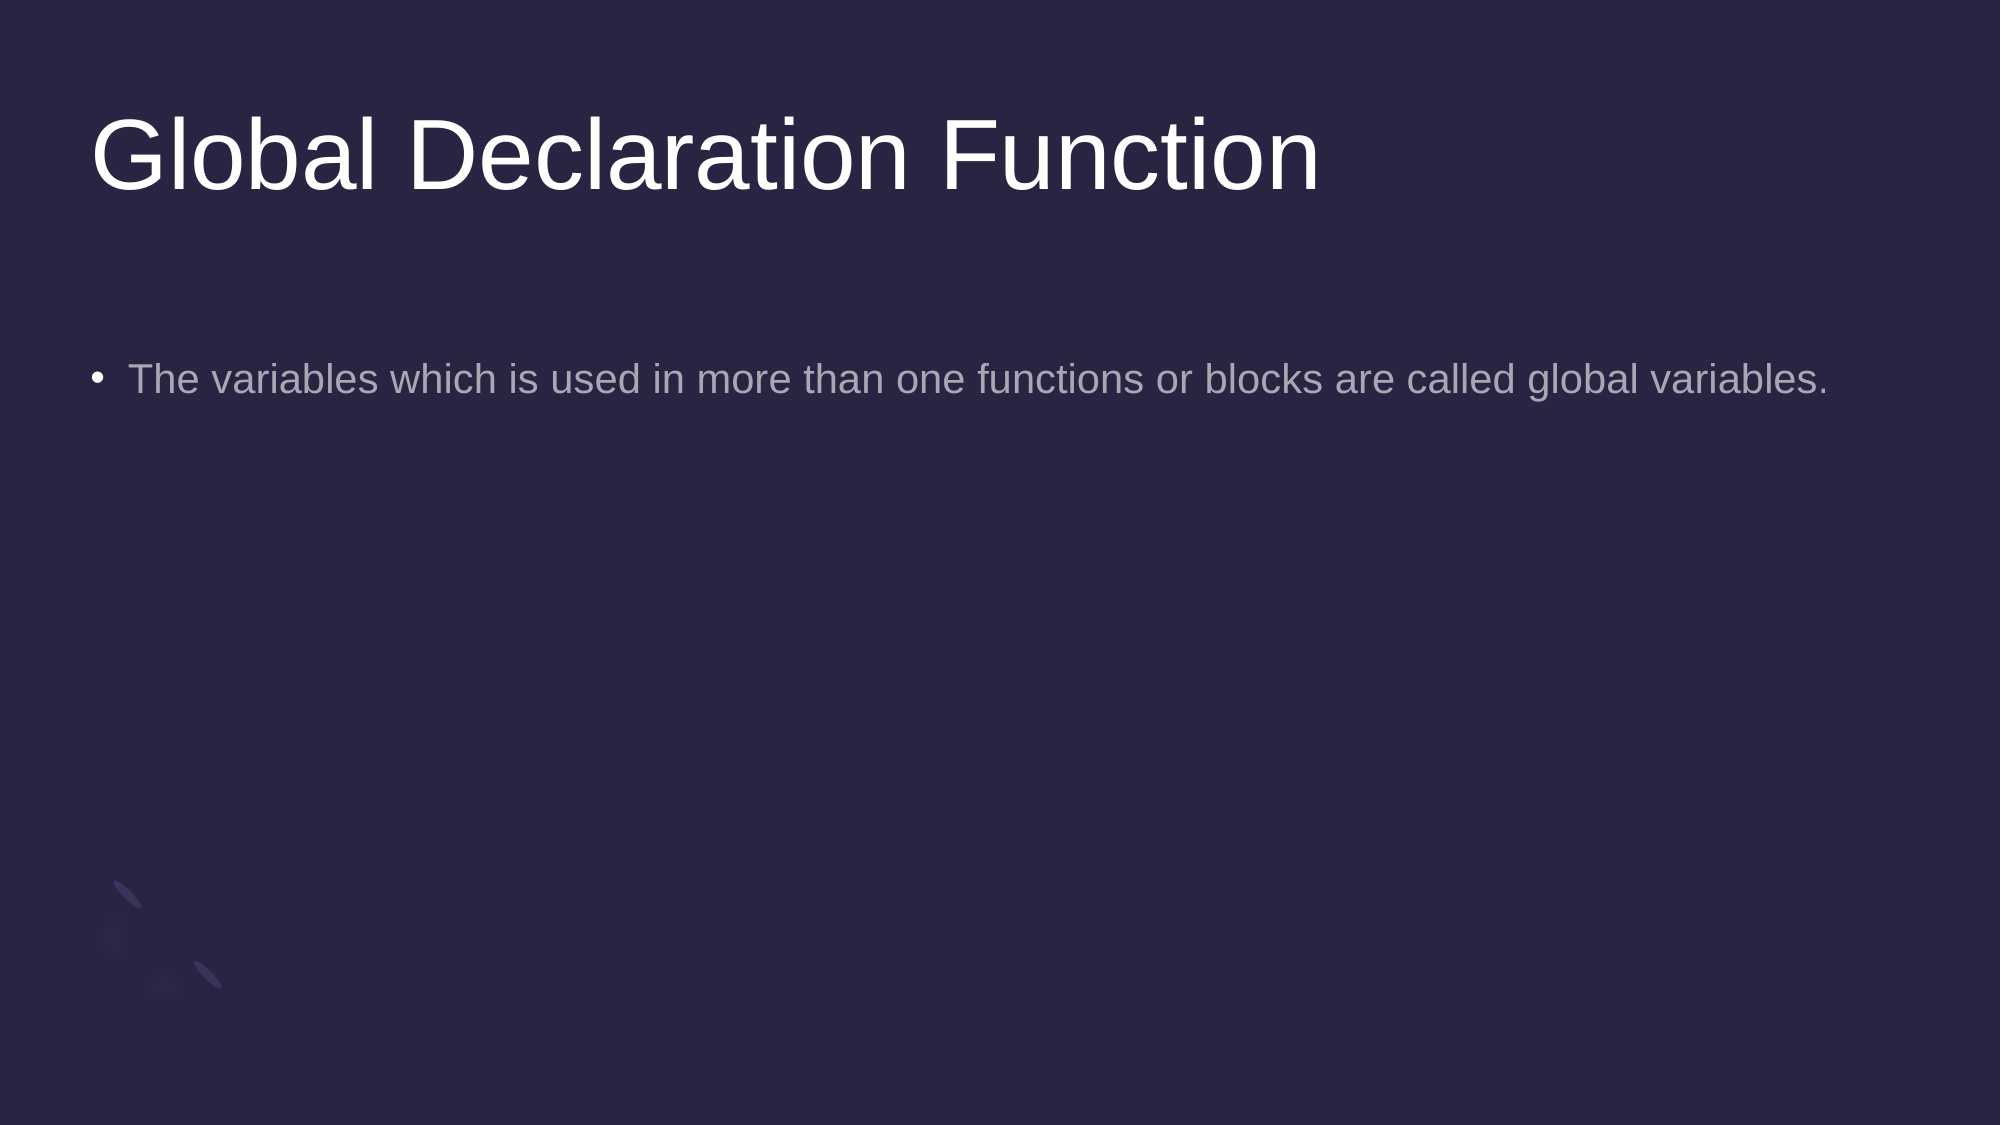

# Global Declaration Function
The variables which is used in more than one functions or blocks are called global variables.